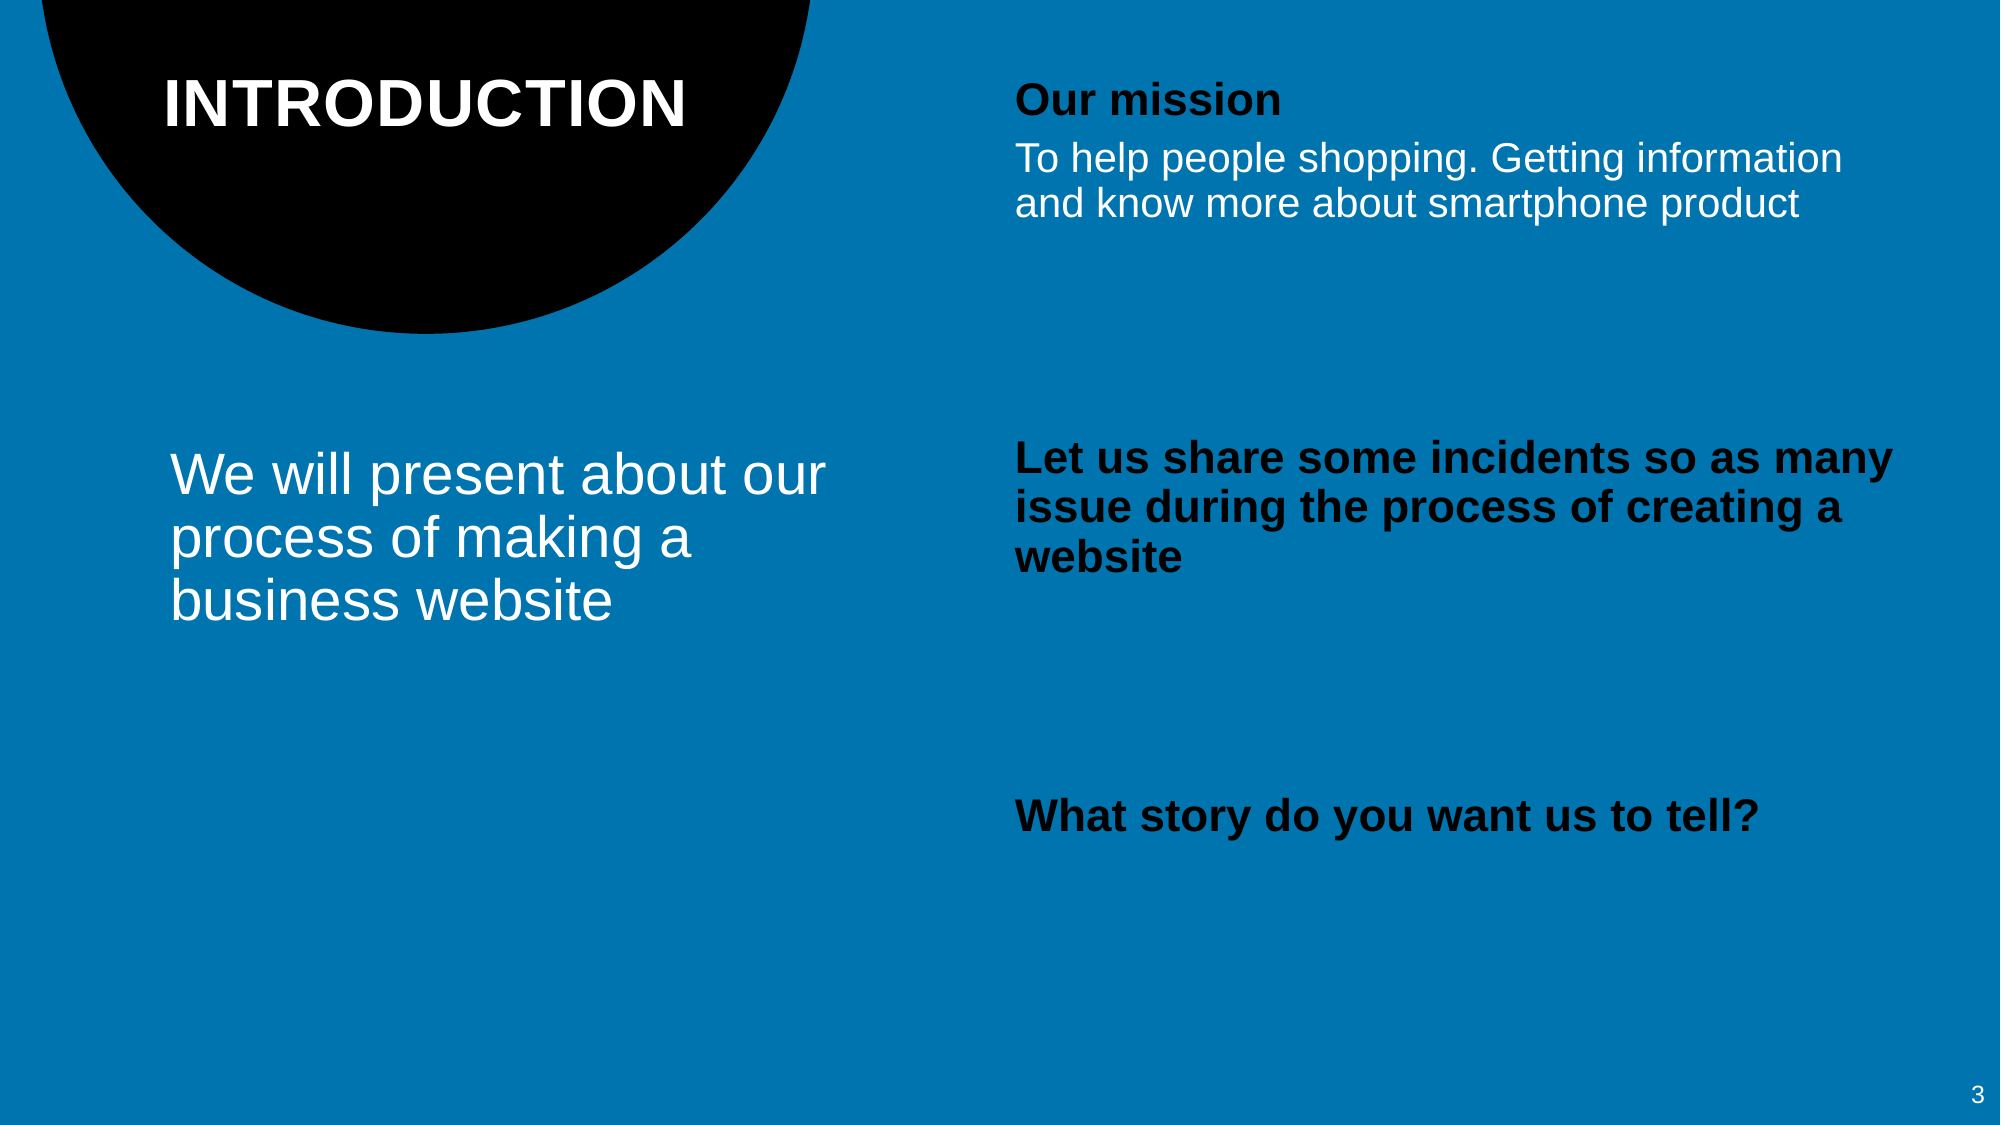

# INTRODUCTION

Our mission
To help people shopping. Getting information and know more about smartphone product
Let us share some incidents so as many issue during the process of creating a website
We will present about our process of making a business website
What story do you want us to tell?
3